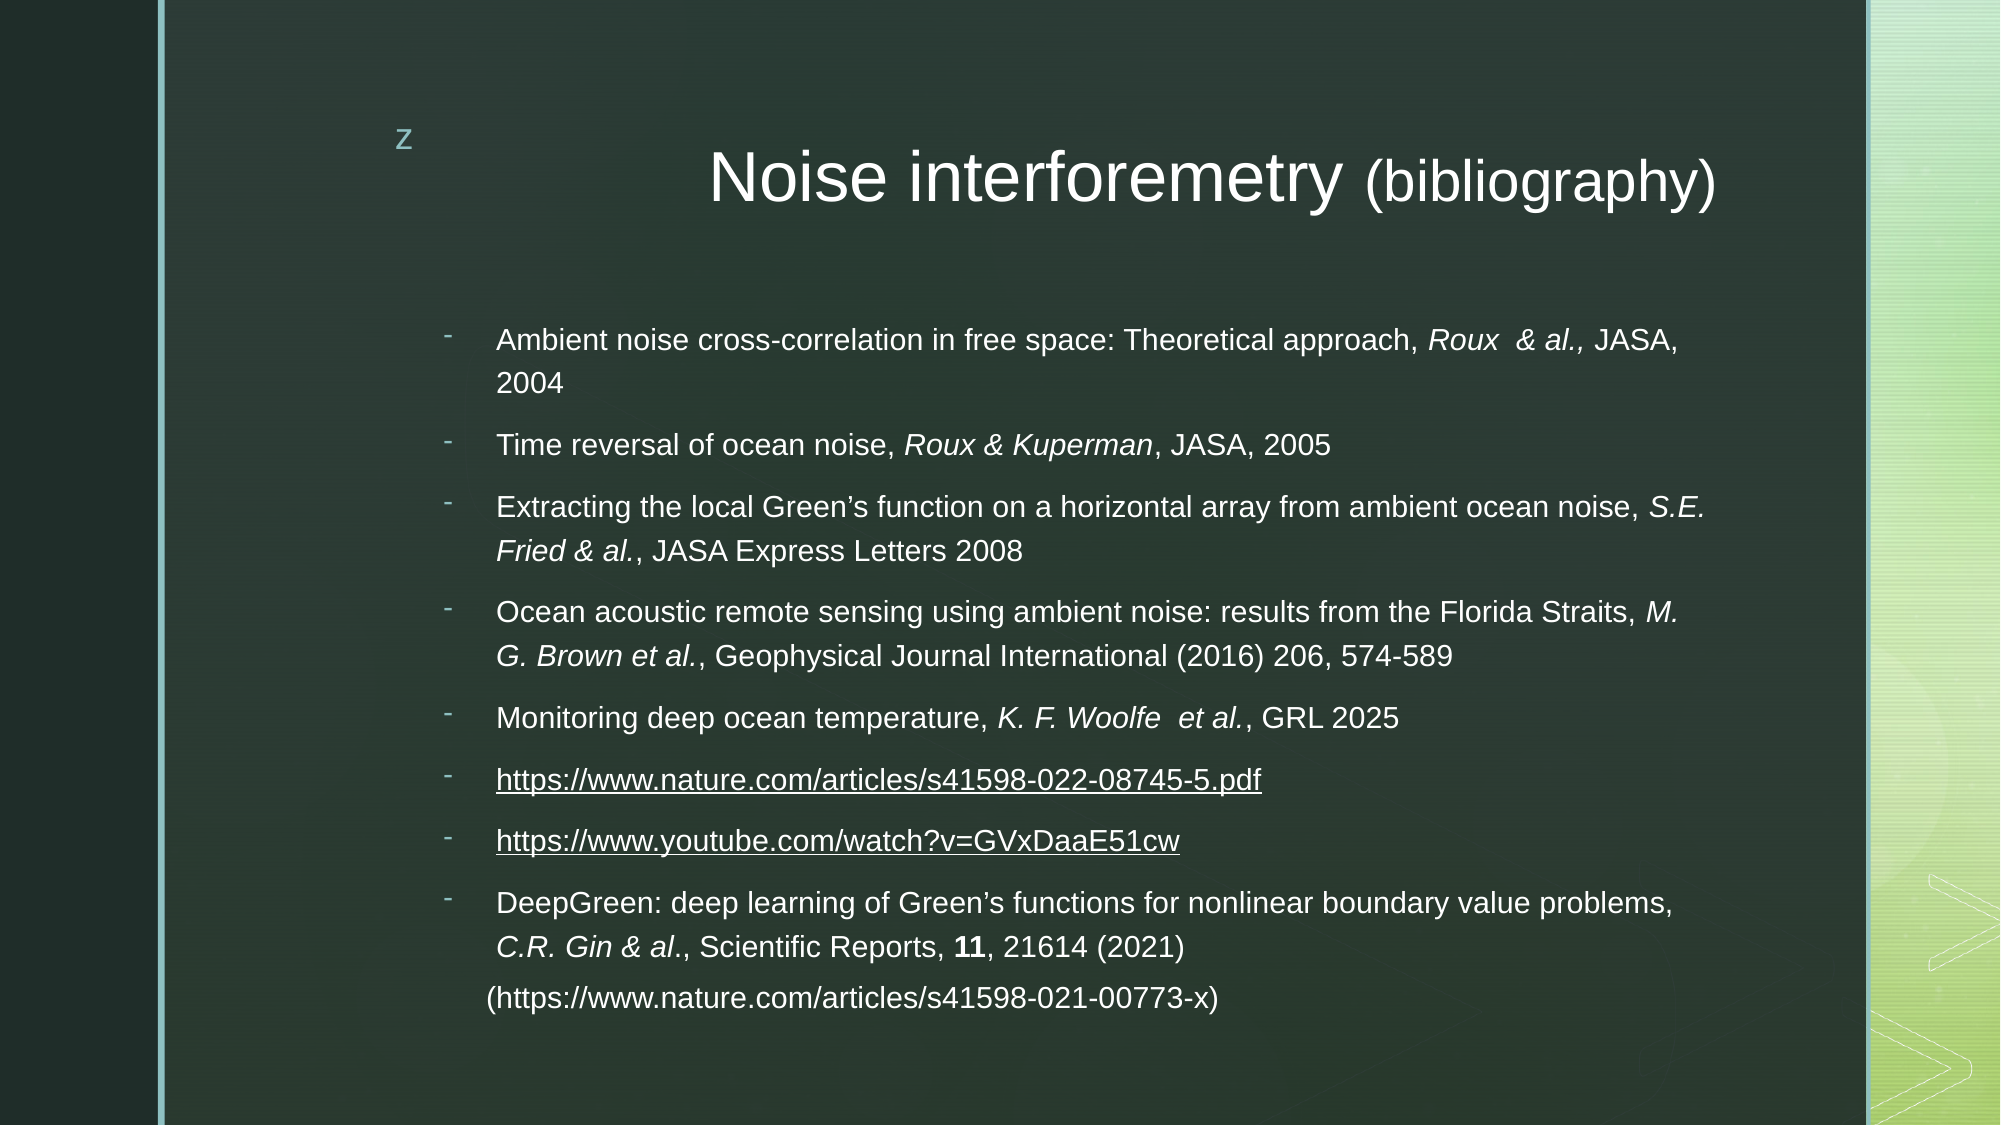

# Noise interforemetry (bibliography)
Ambient noise cross-correlation in free space: Theoretical approach, Roux  & al., JASA, 2004
Time reversal of ocean noise, Roux & Kuperman, JASA, 2005
Extracting the local Green’s function on a horizontal array from ambient ocean noise, S.E. Fried & al., JASA Express Letters 2008
Ocean acoustic remote sensing using ambient noise: results from the Florida Straits, M. G. Brown et al., Geophysical Journal International (2016) 206, 574-589
Monitoring deep ocean temperature, K. F. Woolfe  et al., GRL 2025
https://www.nature.com/articles/s41598-022-08745-5.pdf
https://www.youtube.com/watch?v=GVxDaaE51cw
DeepGreen: deep learning of Green’s functions for nonlinear boundary value problems, C.R. Gin & al., Scientific Reports, 11, 21614 (2021)
     (https://www.nature.com/articles/s41598-021-00773-x)